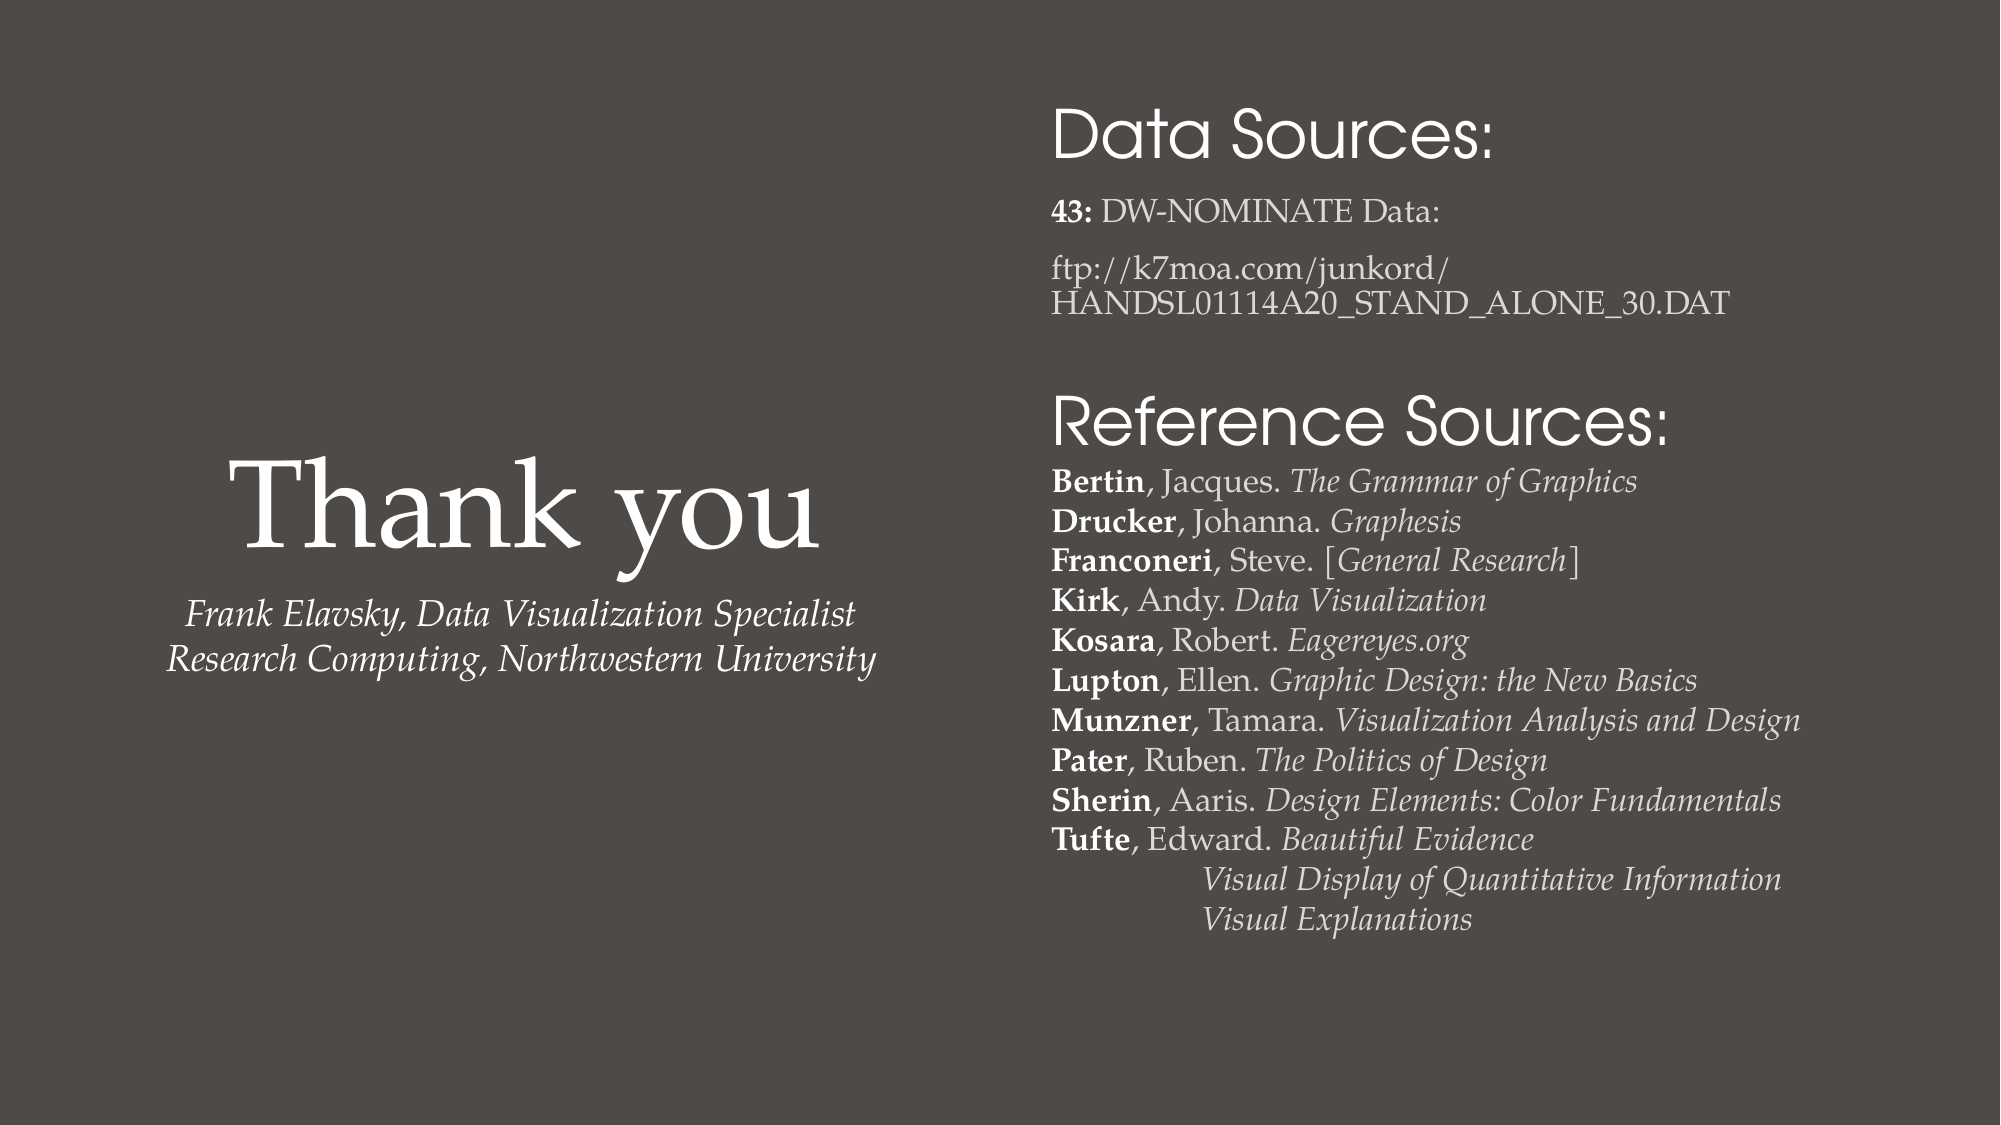

Data Sources:
43: DW-NOMINATE Data:
ftp://k7moa.com/junkord/HANDSL01114A20_STAND_ALONE_30.DAT

Reference Sources:
Bertin, Jacques. The Grammar of Graphics
Drucker, Johanna. Graphesis
Franconeri, Steve. [General Research]
Kirk, Andy. Data Visualization
Kosara, Robert. Eagereyes.org
Lupton, Ellen. Graphic Design: the New Basics
Munzner, Tamara. Visualization Analysis and Design
Pater, Ruben. The Politics of Design
Sherin, Aaris. Design Elements: Color Fundamentals
Tufte, Edward. Beautiful Evidence
	Visual Display of Quantitative Information
	Visual Explanations
Thank you
Frank Elavsky, Data Visualization Specialist
Research Computing, Northwestern University